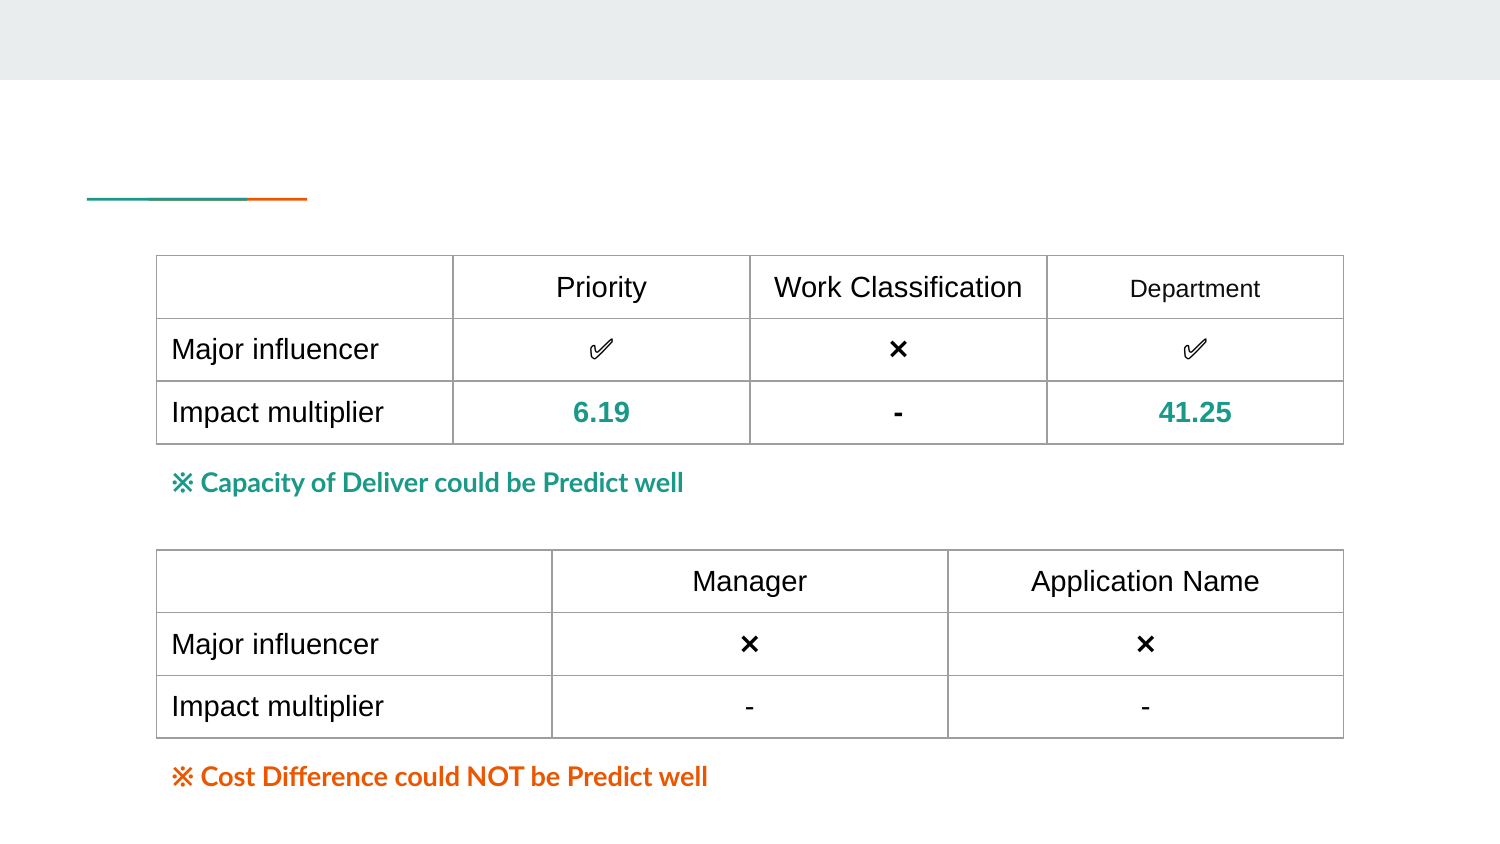

|  | Priority | Work Classification | Department |
| --- | --- | --- | --- |
| Major influencer | ✅ | ❌ | ✅ |
| Impact multiplier | 6.19 | - | 41.25 |
※ Capacity of Deliver could be Predict well
|  | Manager | Application Name |
| --- | --- | --- |
| Major influencer | ❌ | ❌ |
| Impact multiplier | - | - |
※ Cost Difference could NOT be Predict well